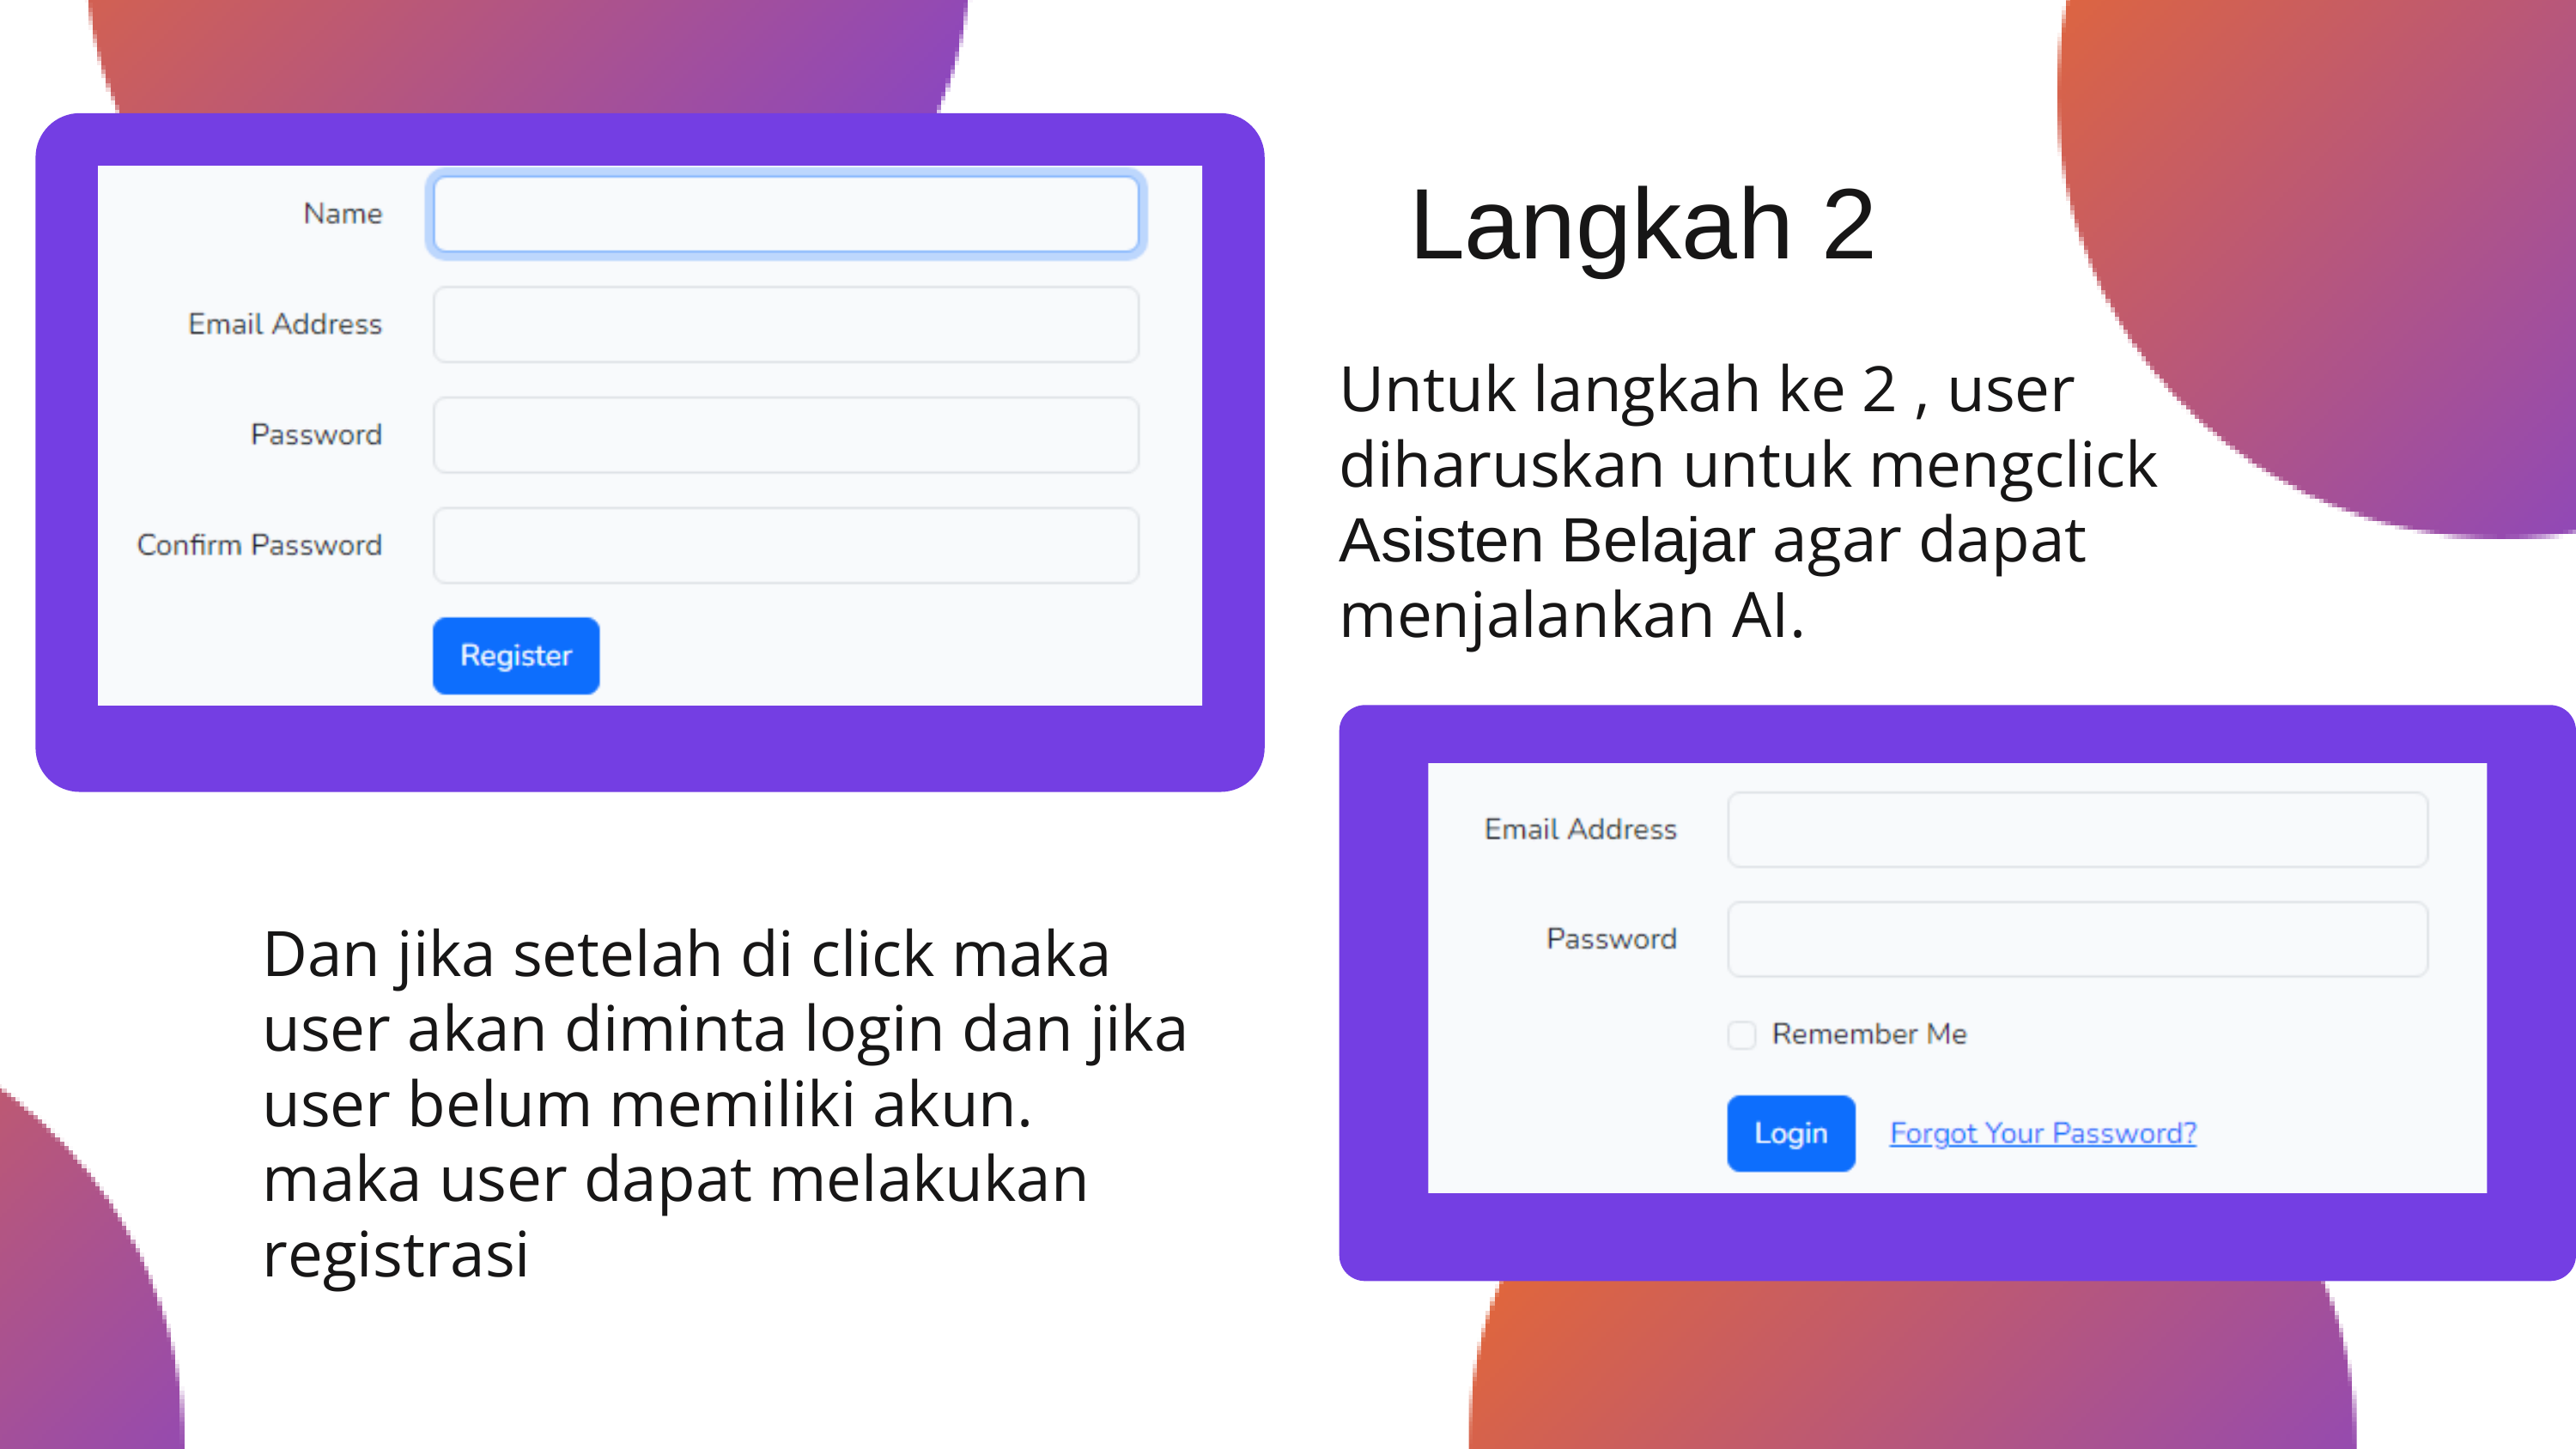

Langkah 2

Untuk langkah ke 2 , user diharuskan untuk mengclick Asisten Belajar agar dapat menjalankan AI.

Dan jika setelah di click maka user akan diminta login dan jika user belum memiliki akun. maka user dapat melakukan registrasi